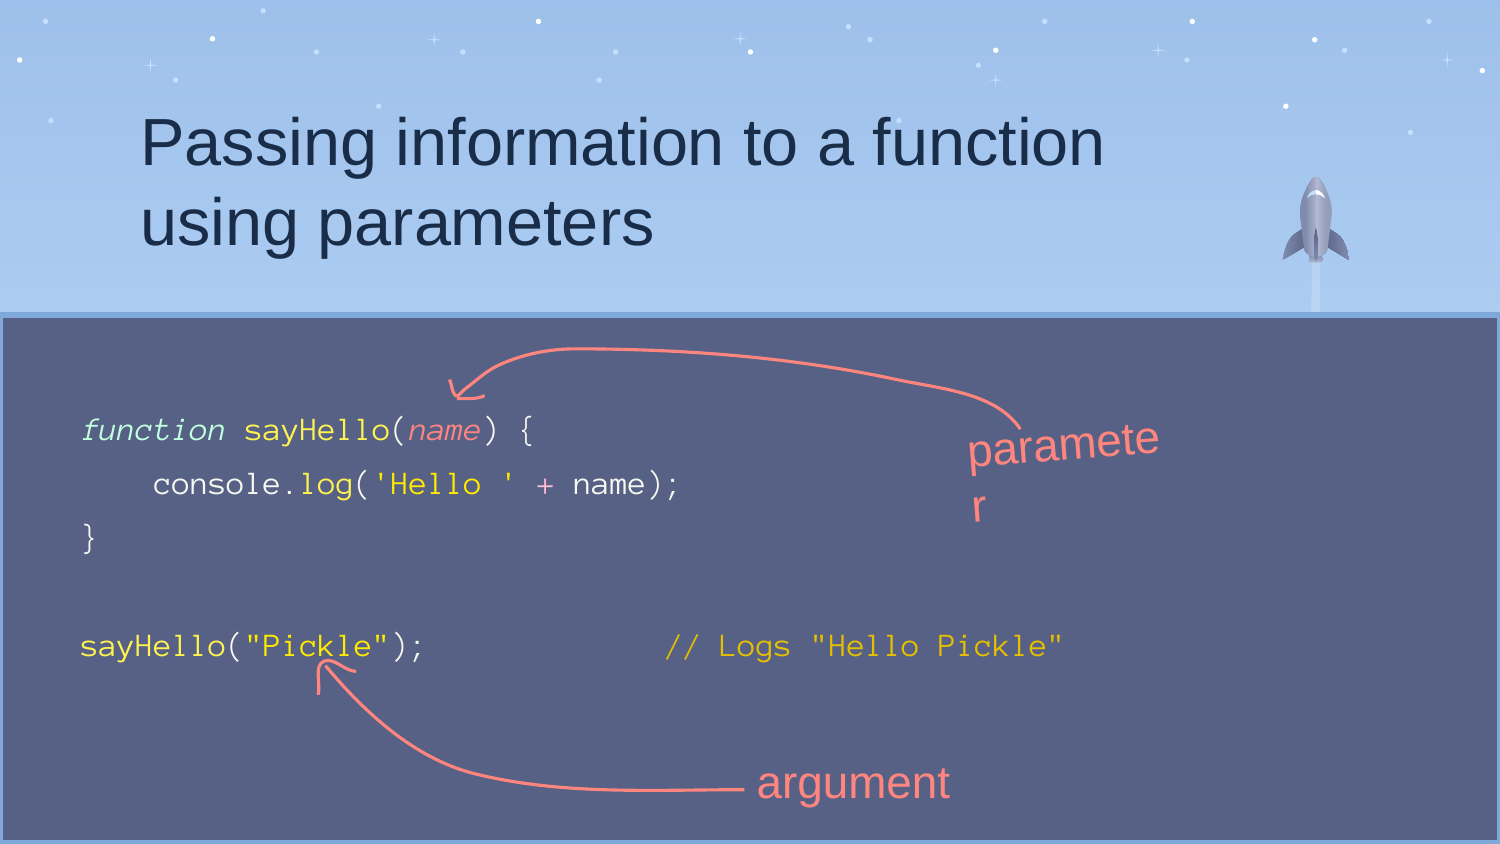

Passing information to a function using parameters

function sayHello(name) {
    console.log('Hello ' + name);
}

sayHello("Pickle");             // Logs "Hello Pickle"

parameter

argument